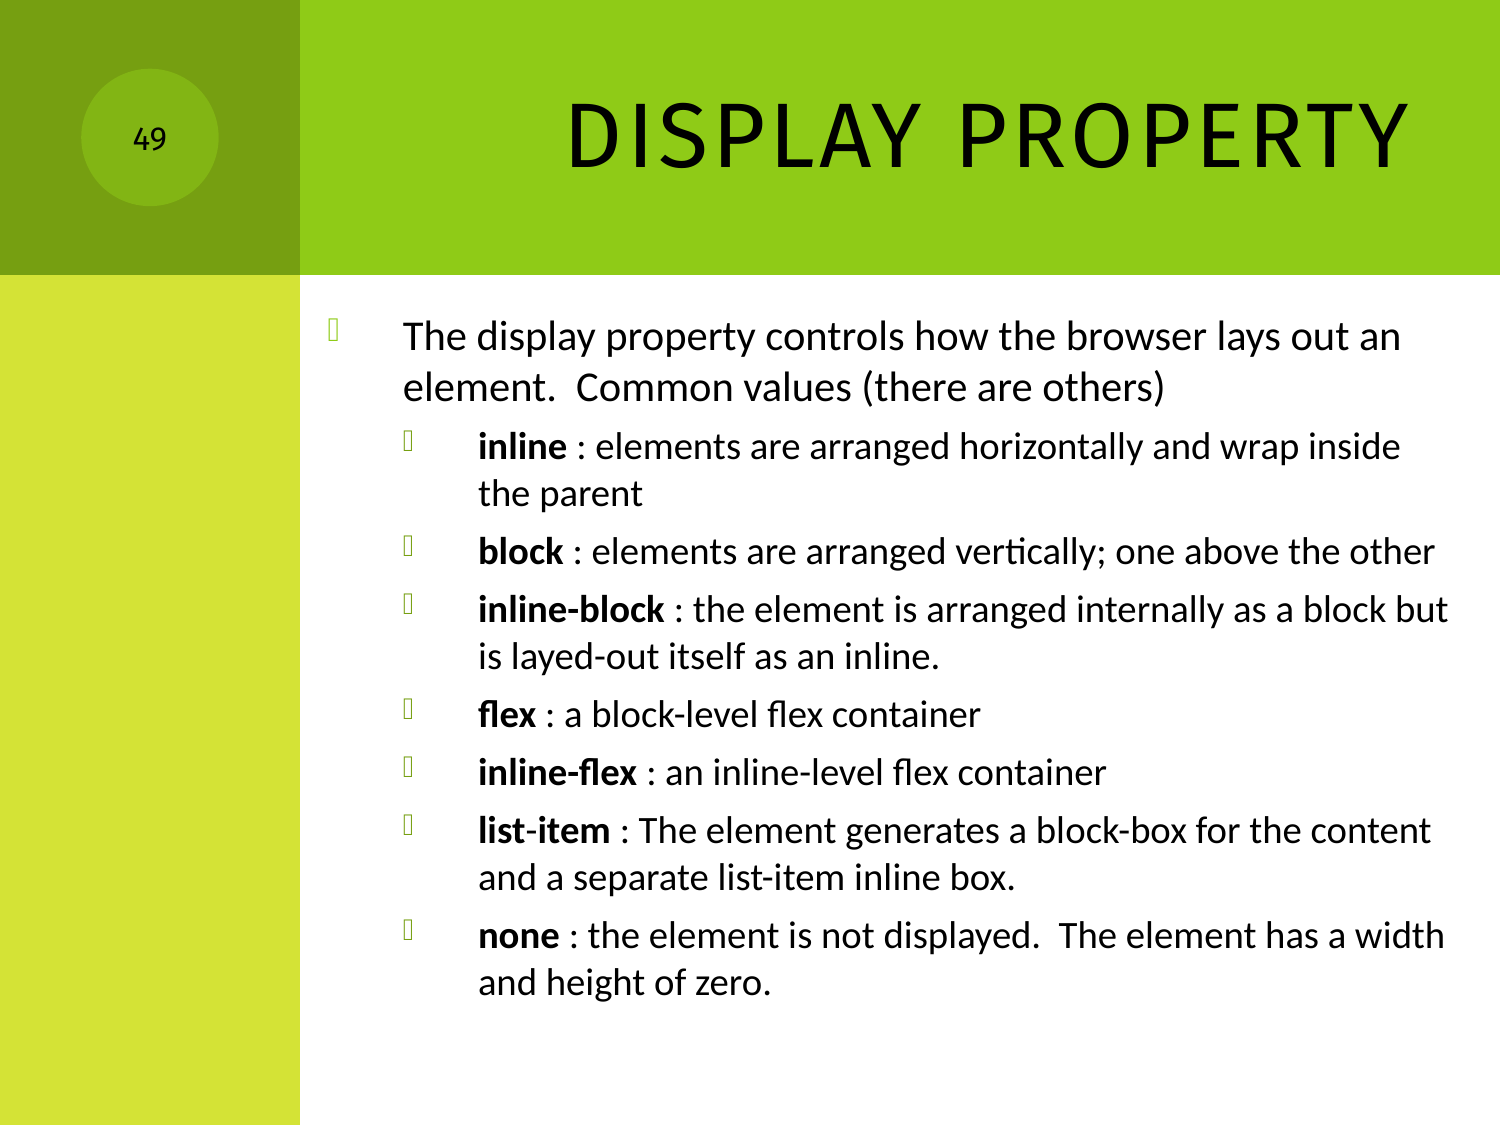

# Display Property
49
The display property controls how the browser lays out an element.  Common values (there are others)
inline : elements are arranged horizontally and wrap inside the parent
block : elements are arranged vertically; one above the other
inline-block : the element is arranged internally as a block but is layed-out itself as an inline.
flex : a block-level flex container
inline-flex : an inline-level flex container
list-item : The element generates a block-box for the content and a separate list-item inline box.
none : the element is not displayed.  The element has a width and height of zero.